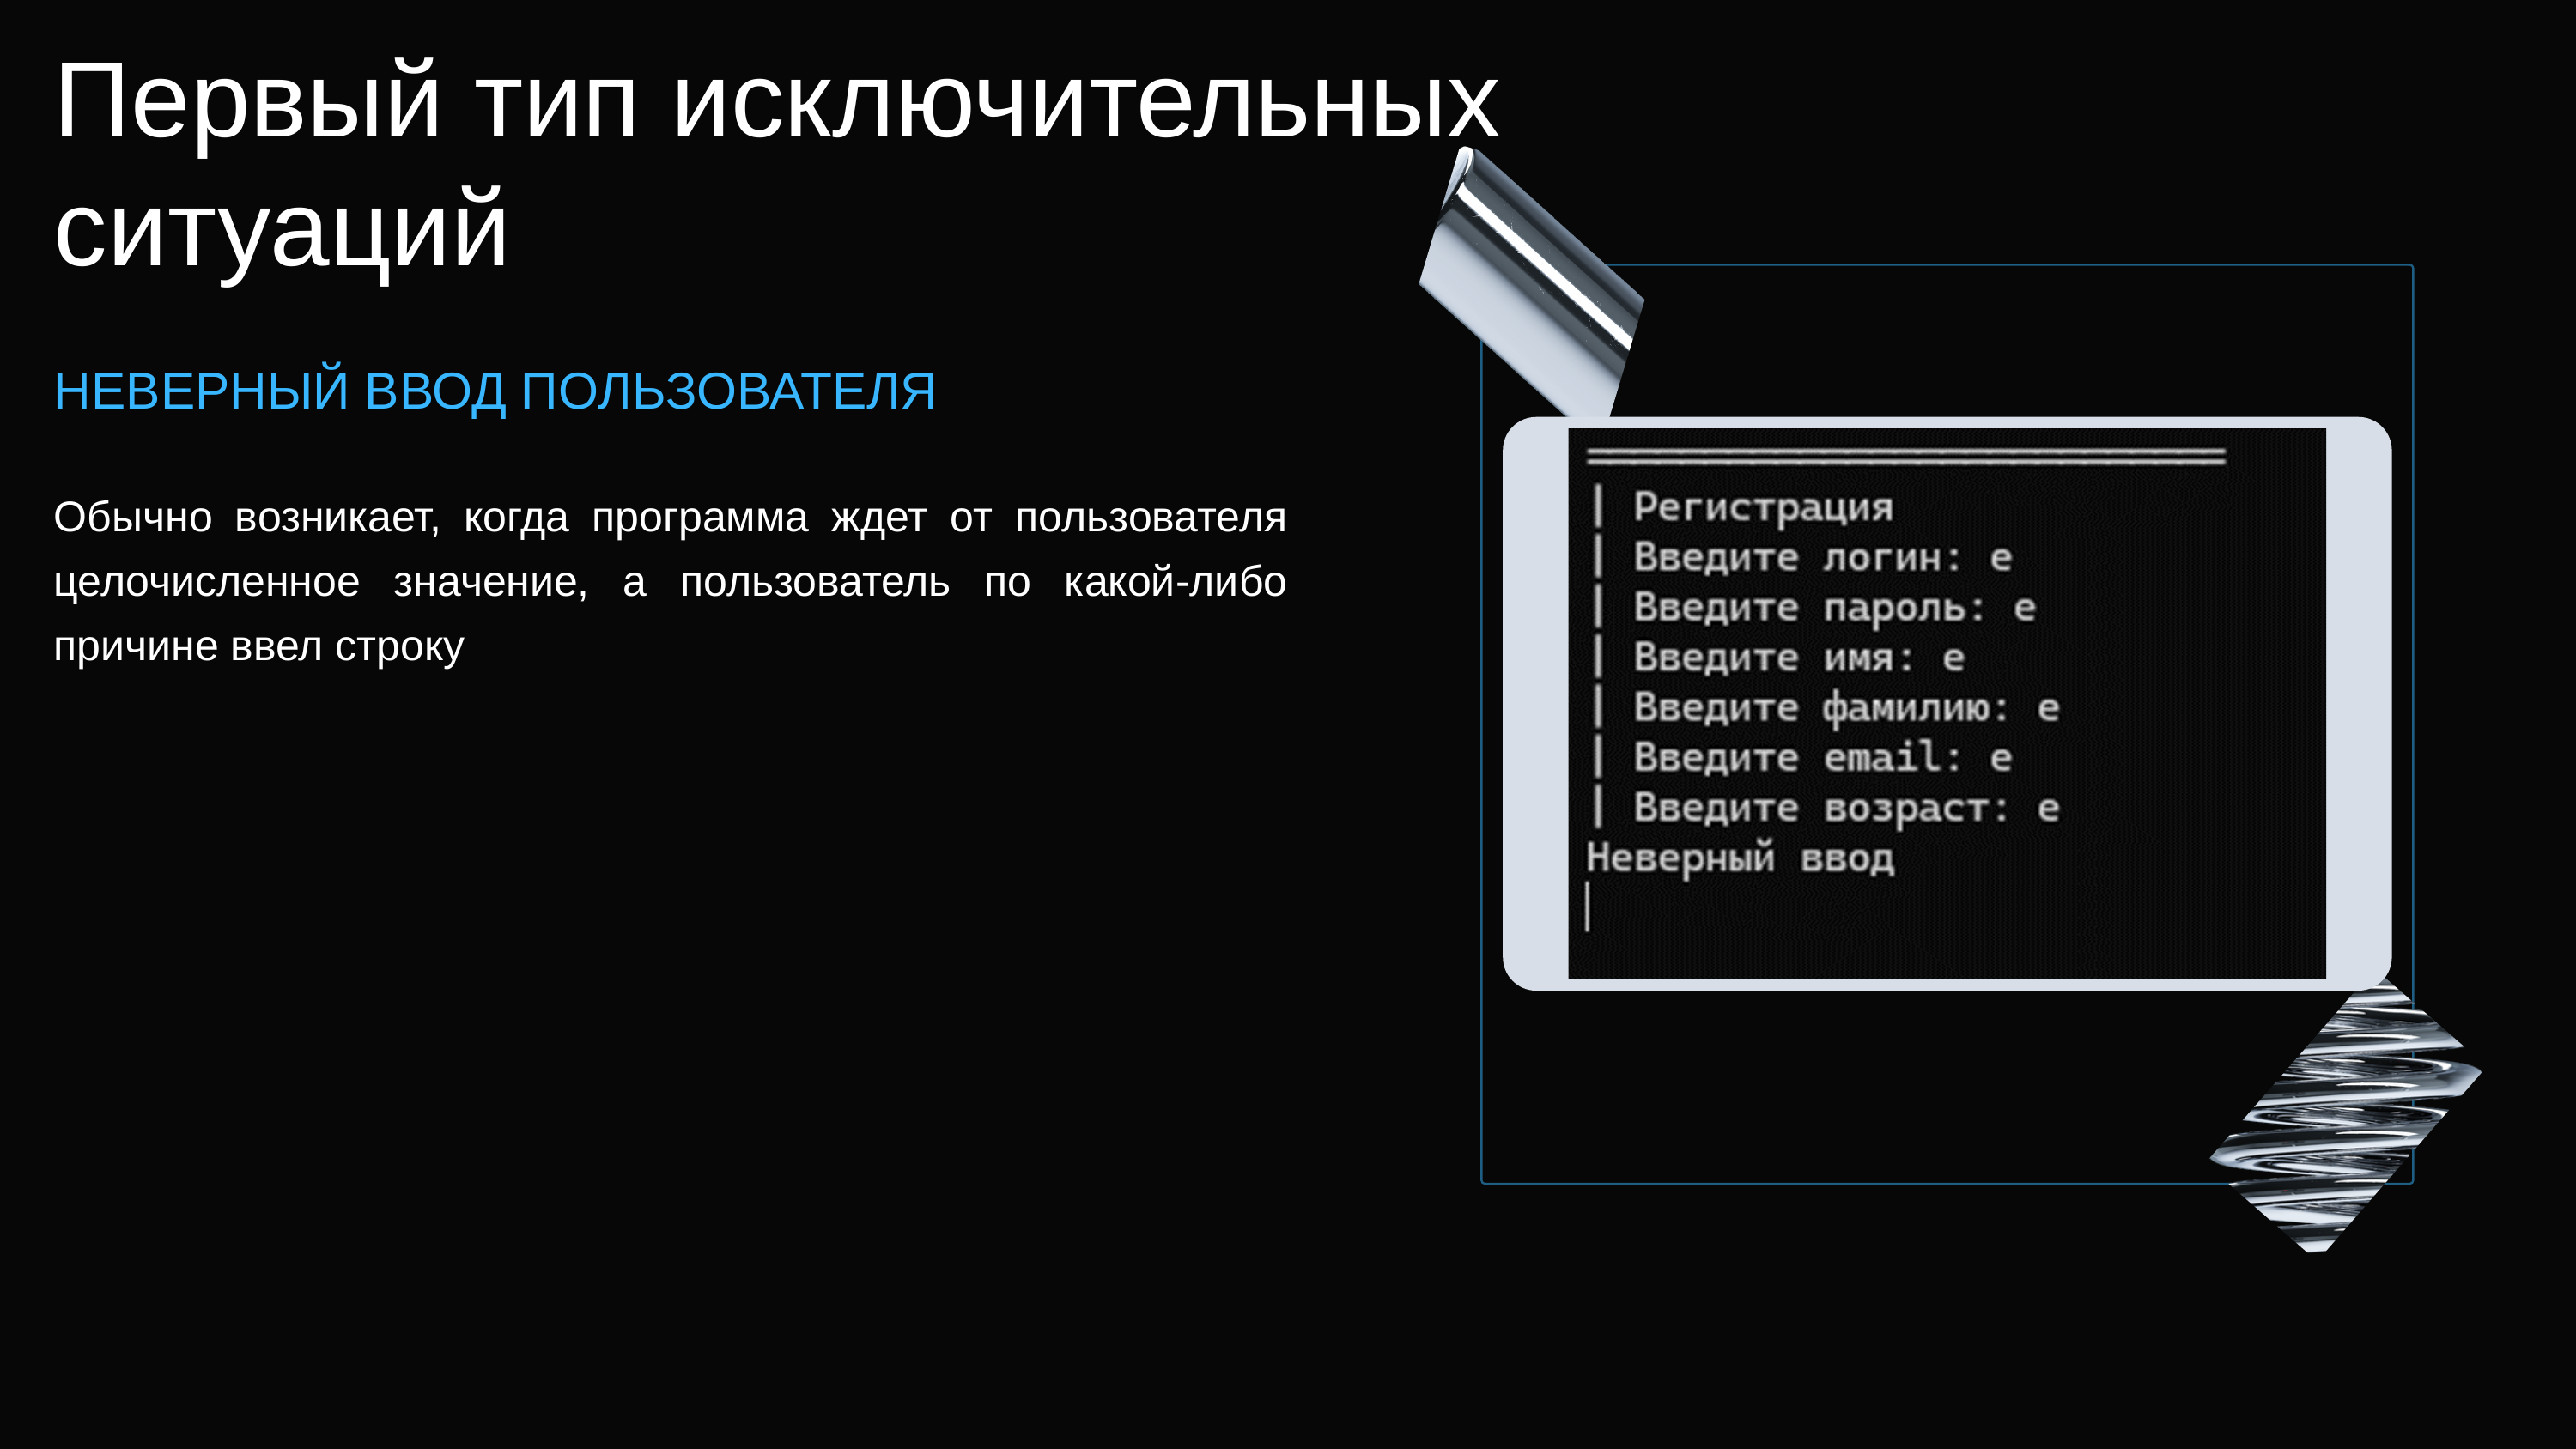

Первый тип исключительных ситуаций

НЕВЕРНЫЙ ВВОД ПОЛЬЗОВАТЕЛЯ

Обычно возникает, когда программа ждет от пользователя целочисленное значение, а пользователь по какой-либо причине ввел строку